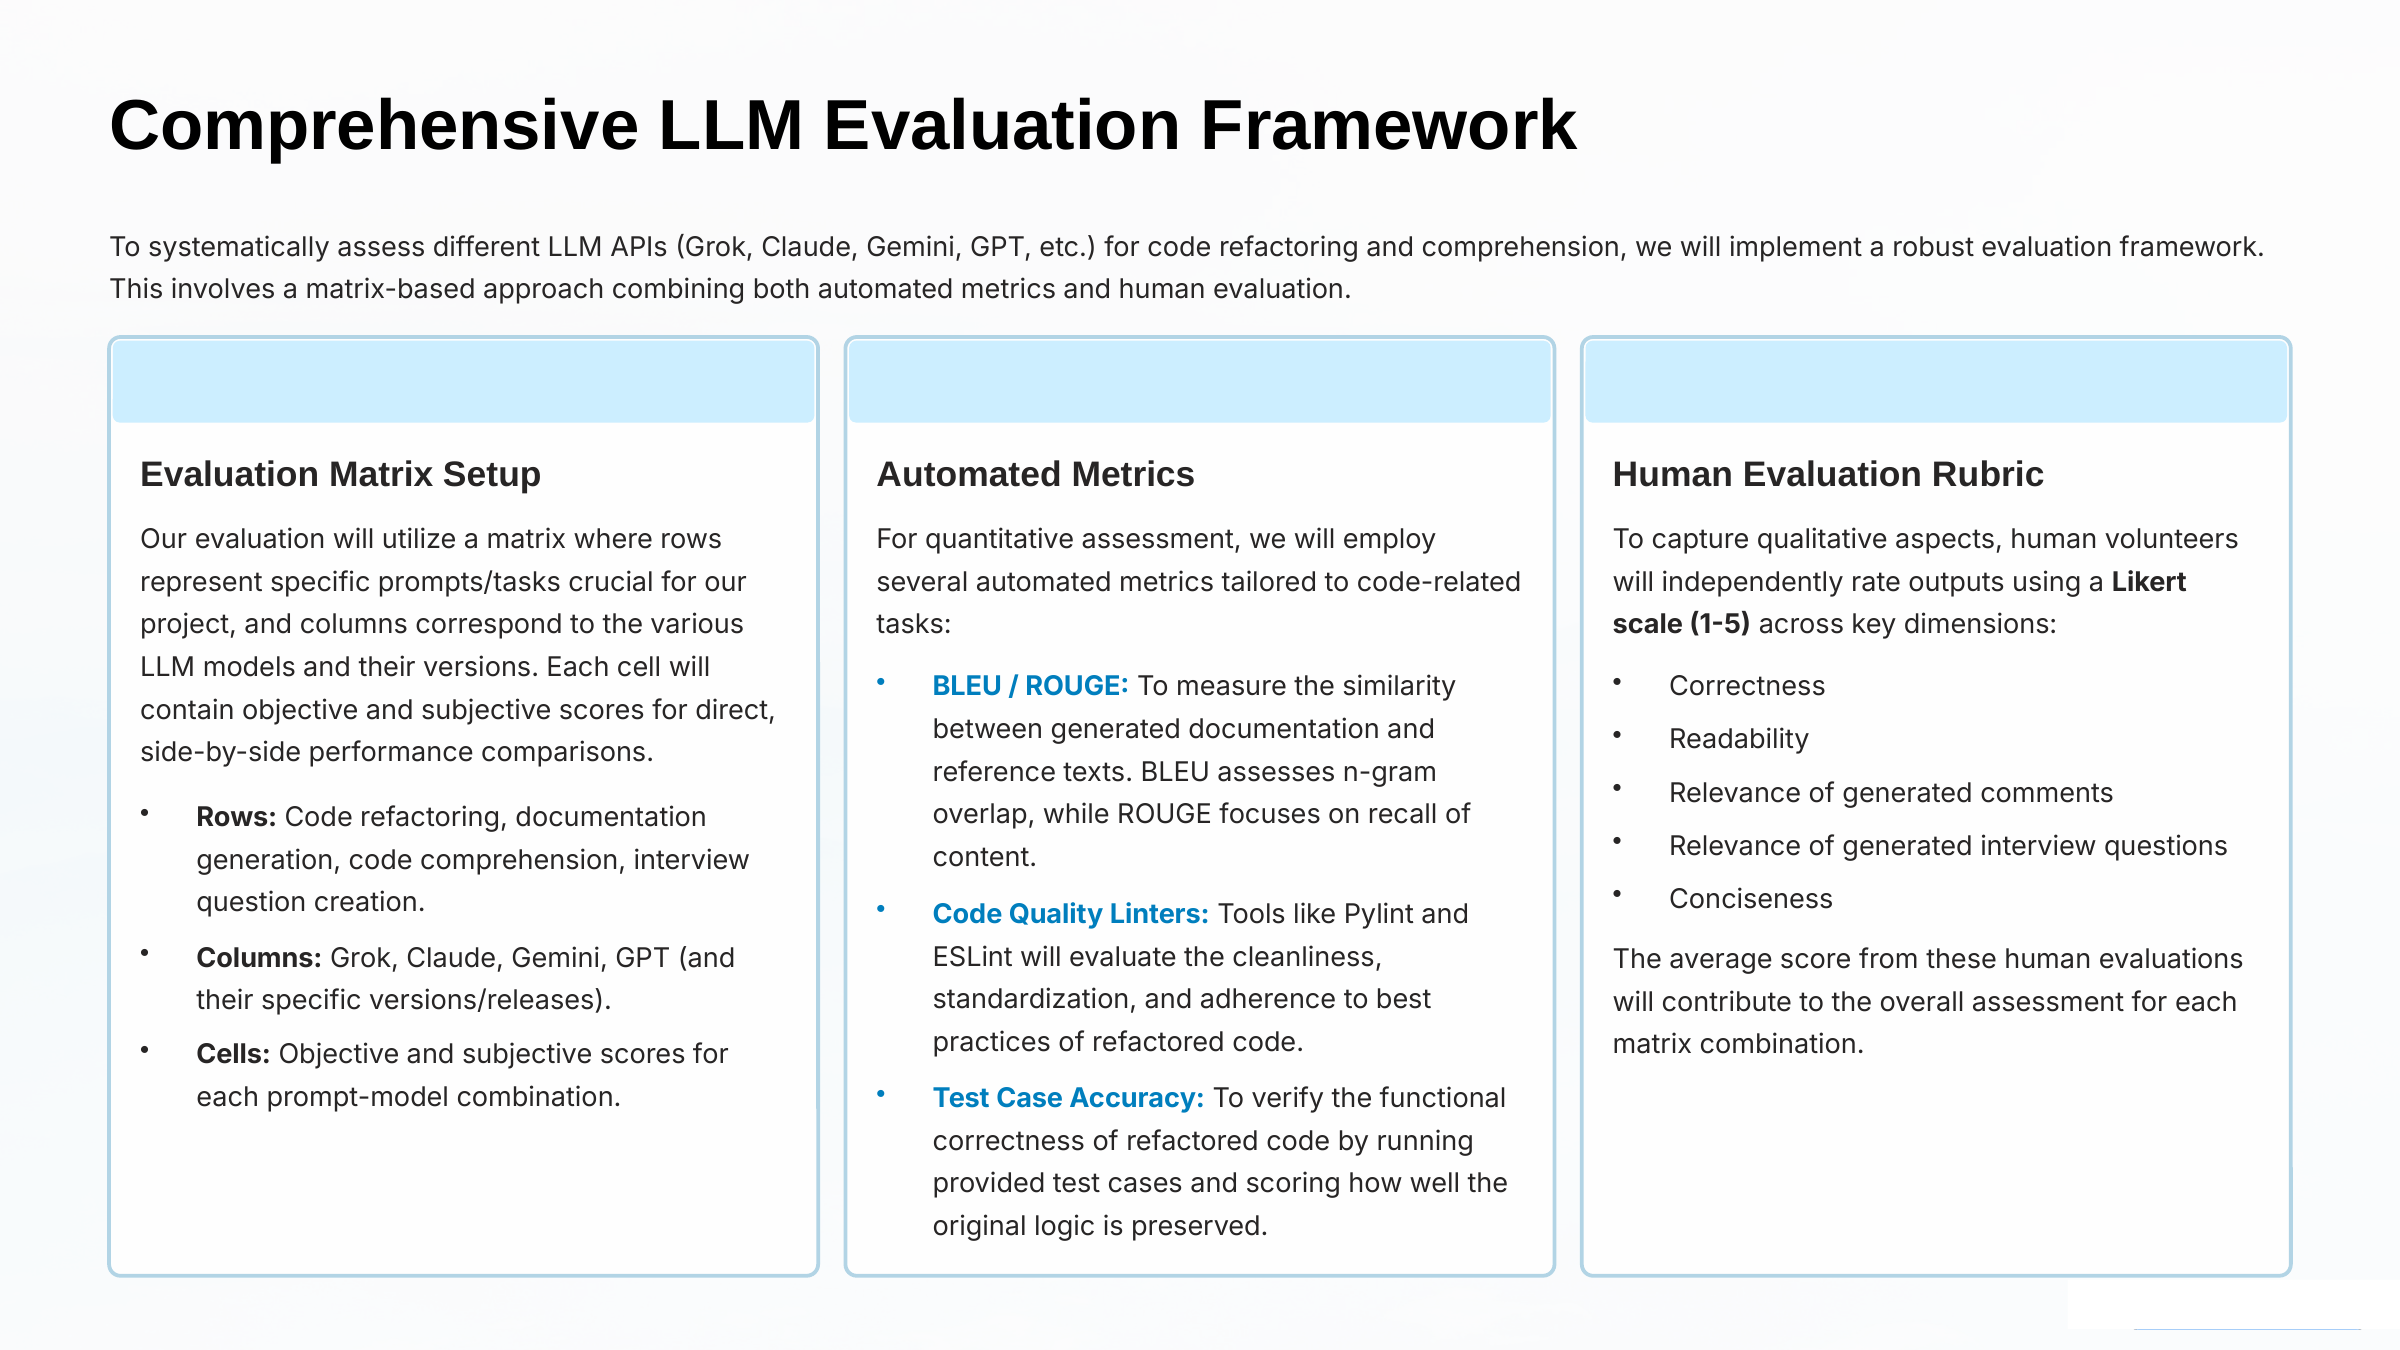

Comprehensive LLM Evaluation Framework
To systematically assess different LLM APIs (Grok, Claude, Gemini, GPT, etc.) for code refactoring and comprehension, we will implement a robust evaluation framework. This involves a matrix-based approach combining both automated metrics and human evaluation.

Evaluation Matrix Setup
Automated Metrics
Human Evaluation Rubric
Our evaluation will utilize a matrix where rows represent specific prompts/tasks crucial for our project, and columns correspond to the various LLM models and their versions. Each cell will contain objective and subjective scores for direct, side-by-side performance comparisons.
For quantitative assessment, we will employ several automated metrics tailored to code-related tasks:
To capture qualitative aspects, human volunteers will independently rate outputs using a Likert scale (1-5) across key dimensions:
BLEU / ROUGE: To measure the similarity between generated documentation and reference texts. BLEU assesses n-gram overlap, while ROUGE focuses on recall of content.
Correctness
Readability
Relevance of generated comments
Rows: Code refactoring, documentation generation, code comprehension, interview question creation.
Relevance of generated interview questions
Conciseness
Code Quality Linters: Tools like Pylint and ESLint will evaluate the cleanliness, standardization, and adherence to best practices of refactored code.
Columns: Grok, Claude, Gemini, GPT (and their specific versions/releases).
The average score from these human evaluations will contribute to the overall assessment for each matrix combination.
Cells: Objective and subjective scores for each prompt-model combination.
Test Case Accuracy: To verify the functional correctness of refactored code by running provided test cases and scoring how well the original logic is preserved.